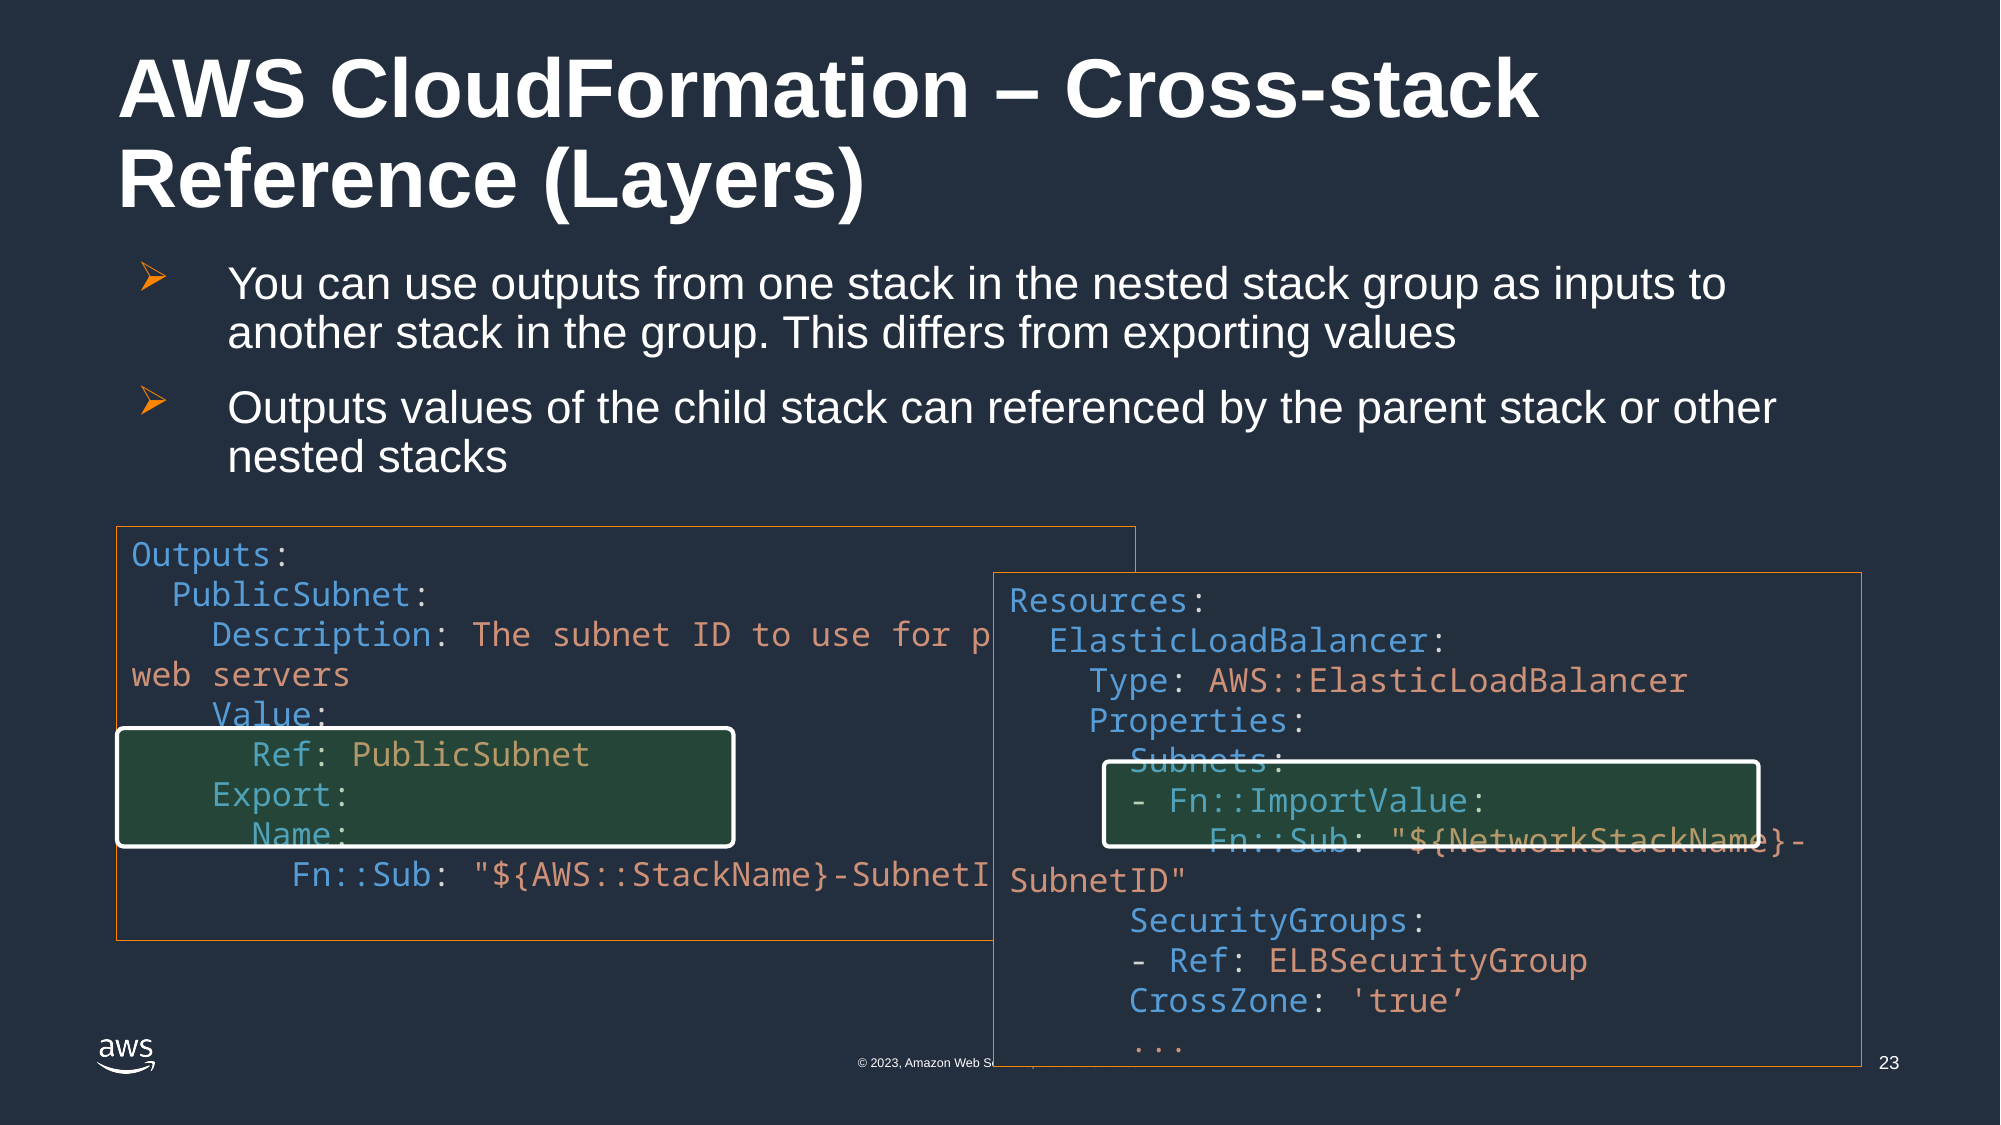

# AWS CloudFormation – Cross-stack Reference (Layers)
You can use outputs from one stack in the nested stack group as inputs to another stack in the group. This differs from exporting values
Outputs values of the child stack can referenced by the parent stack or other nested stacks
Outputs:
  PublicSubnet:
    Description: The subnet ID to use for public web servers
    Value:
      Ref: PublicSubnet
    Export:
      Name:
        Fn::Sub: "${AWS::StackName}-SubnetID"

Resources:
  ElasticLoadBalancer:
    Type: AWS::ElasticLoadBalancer
    Properties:
      Subnets:
      - Fn::ImportValue:
          Fn::Sub: "${NetworkStackName}-SubnetID"
      SecurityGroups:
      - Ref: ELBSecurityGroup
      CrossZone: 'true’
      ...

23